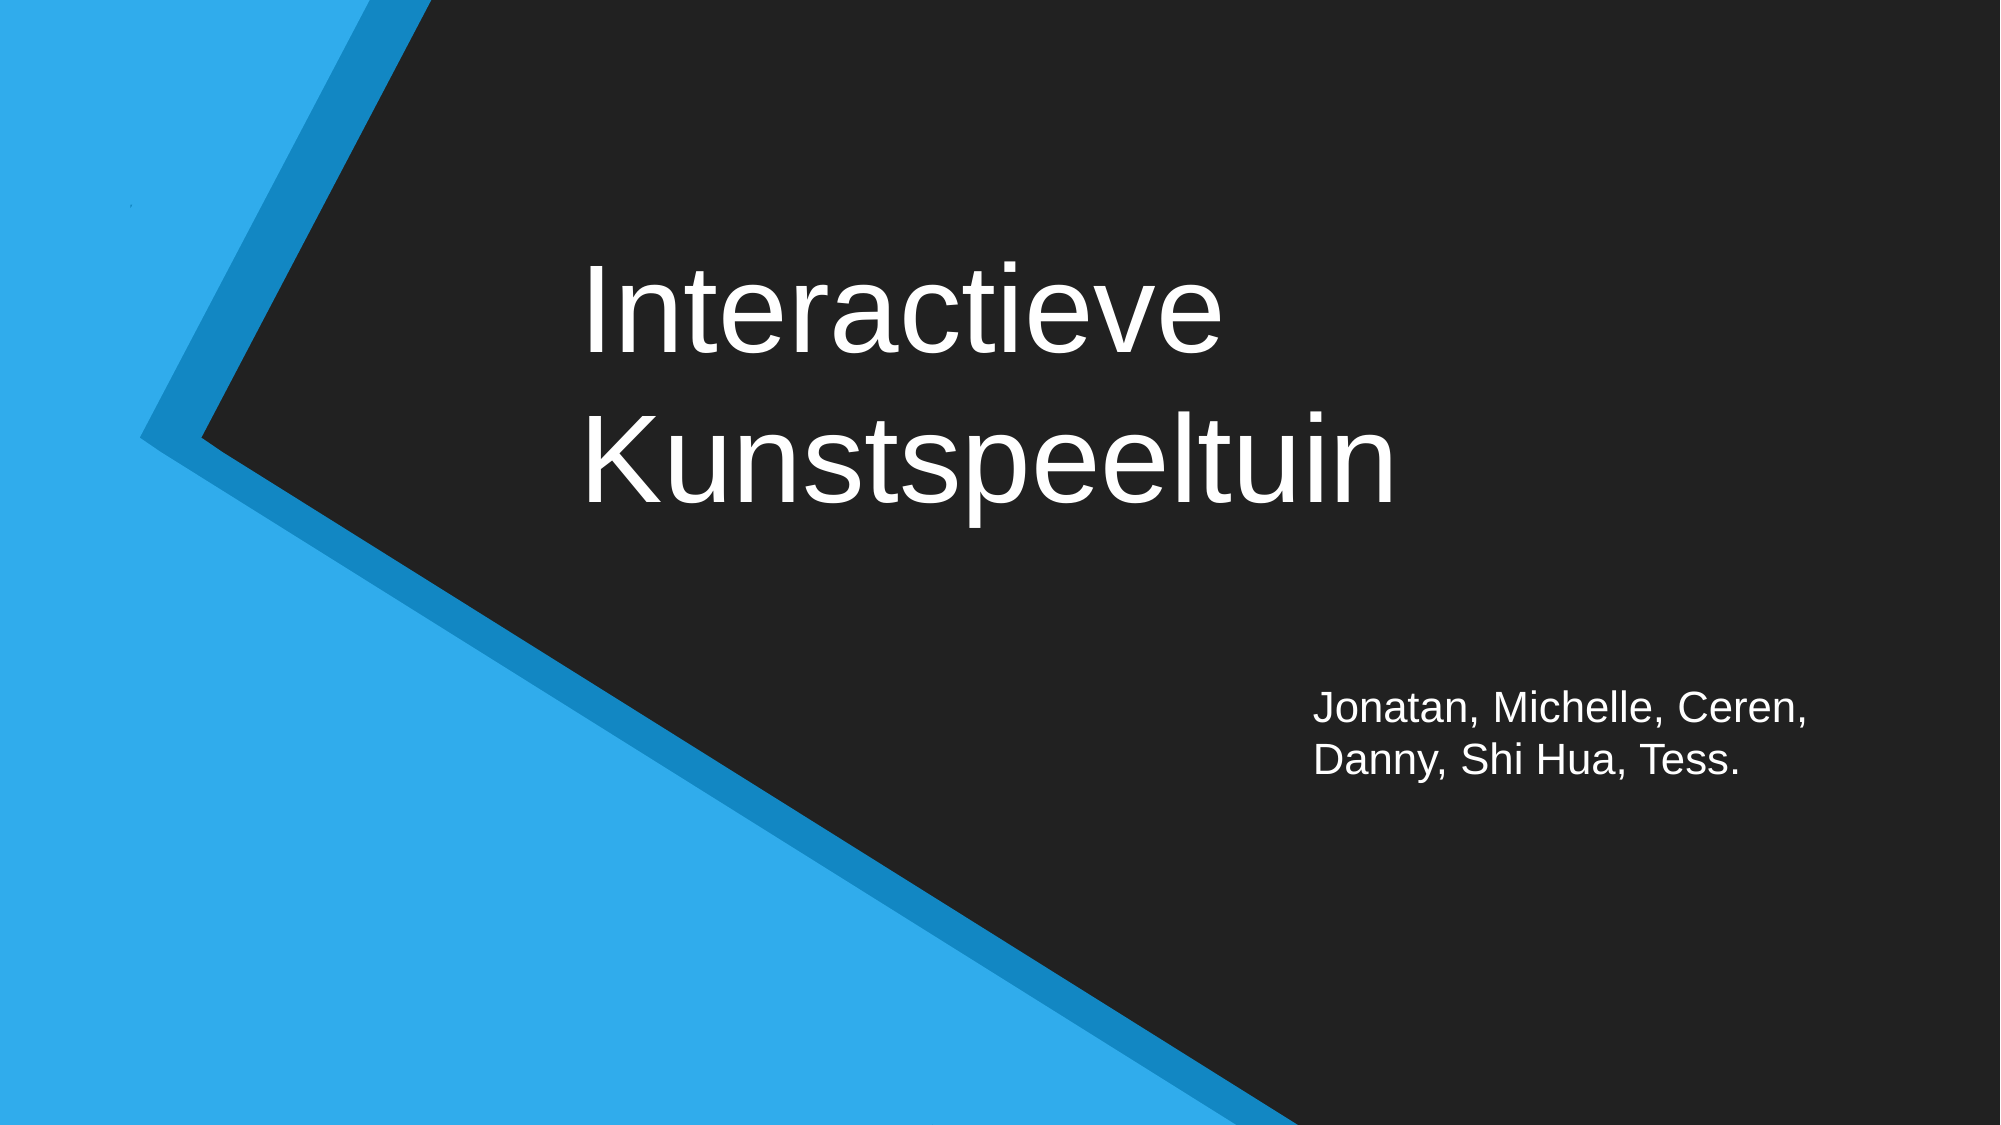

# Interactieve Kunstspeeltuin
Jonatan, Michelle, Ceren, Danny, Shi Hua, Tess.